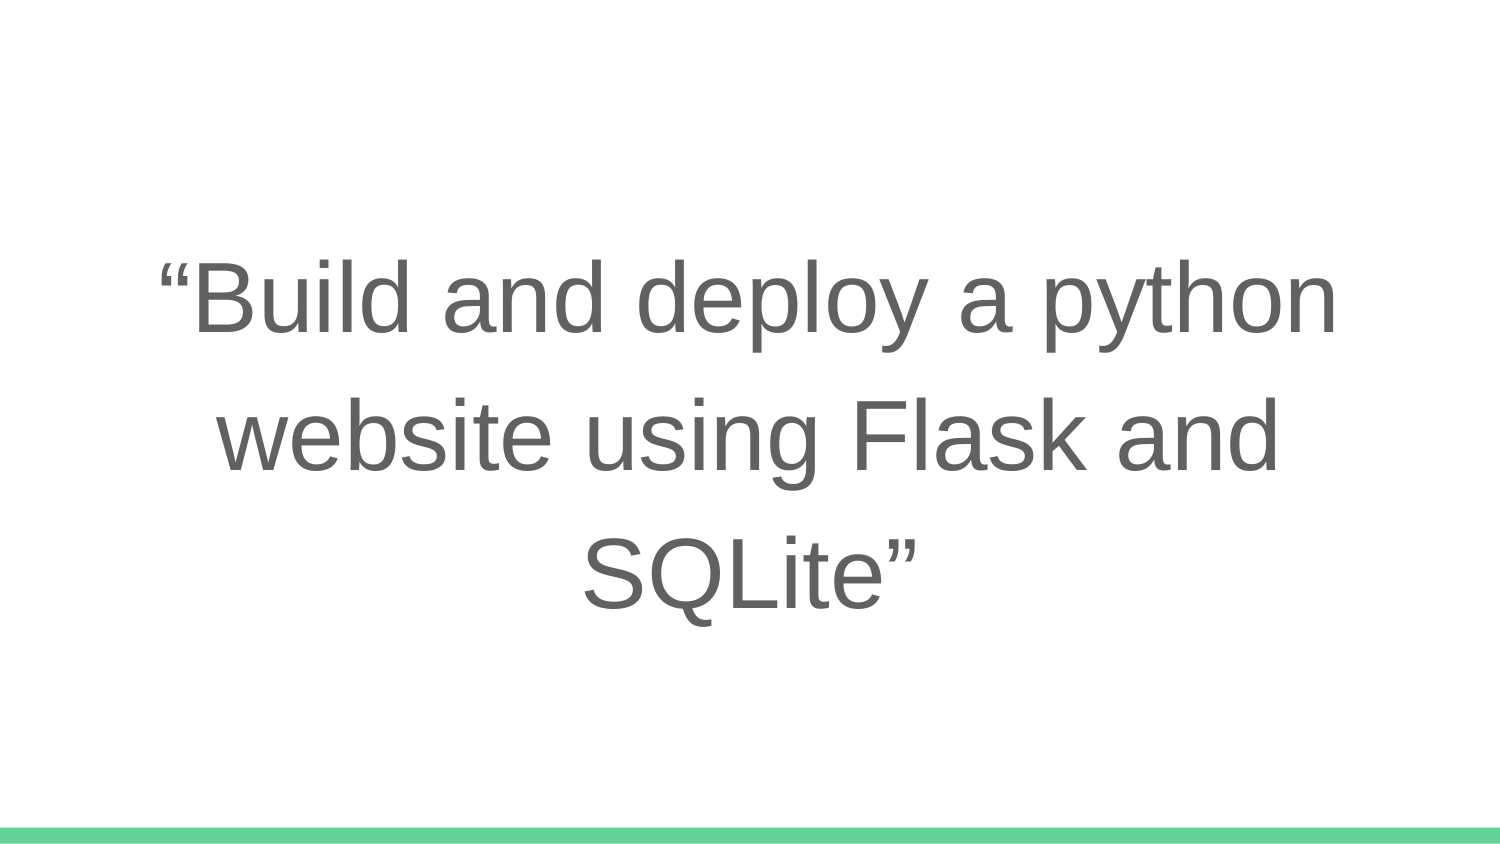

“Build and deploy a python website using Flask and SQLite”